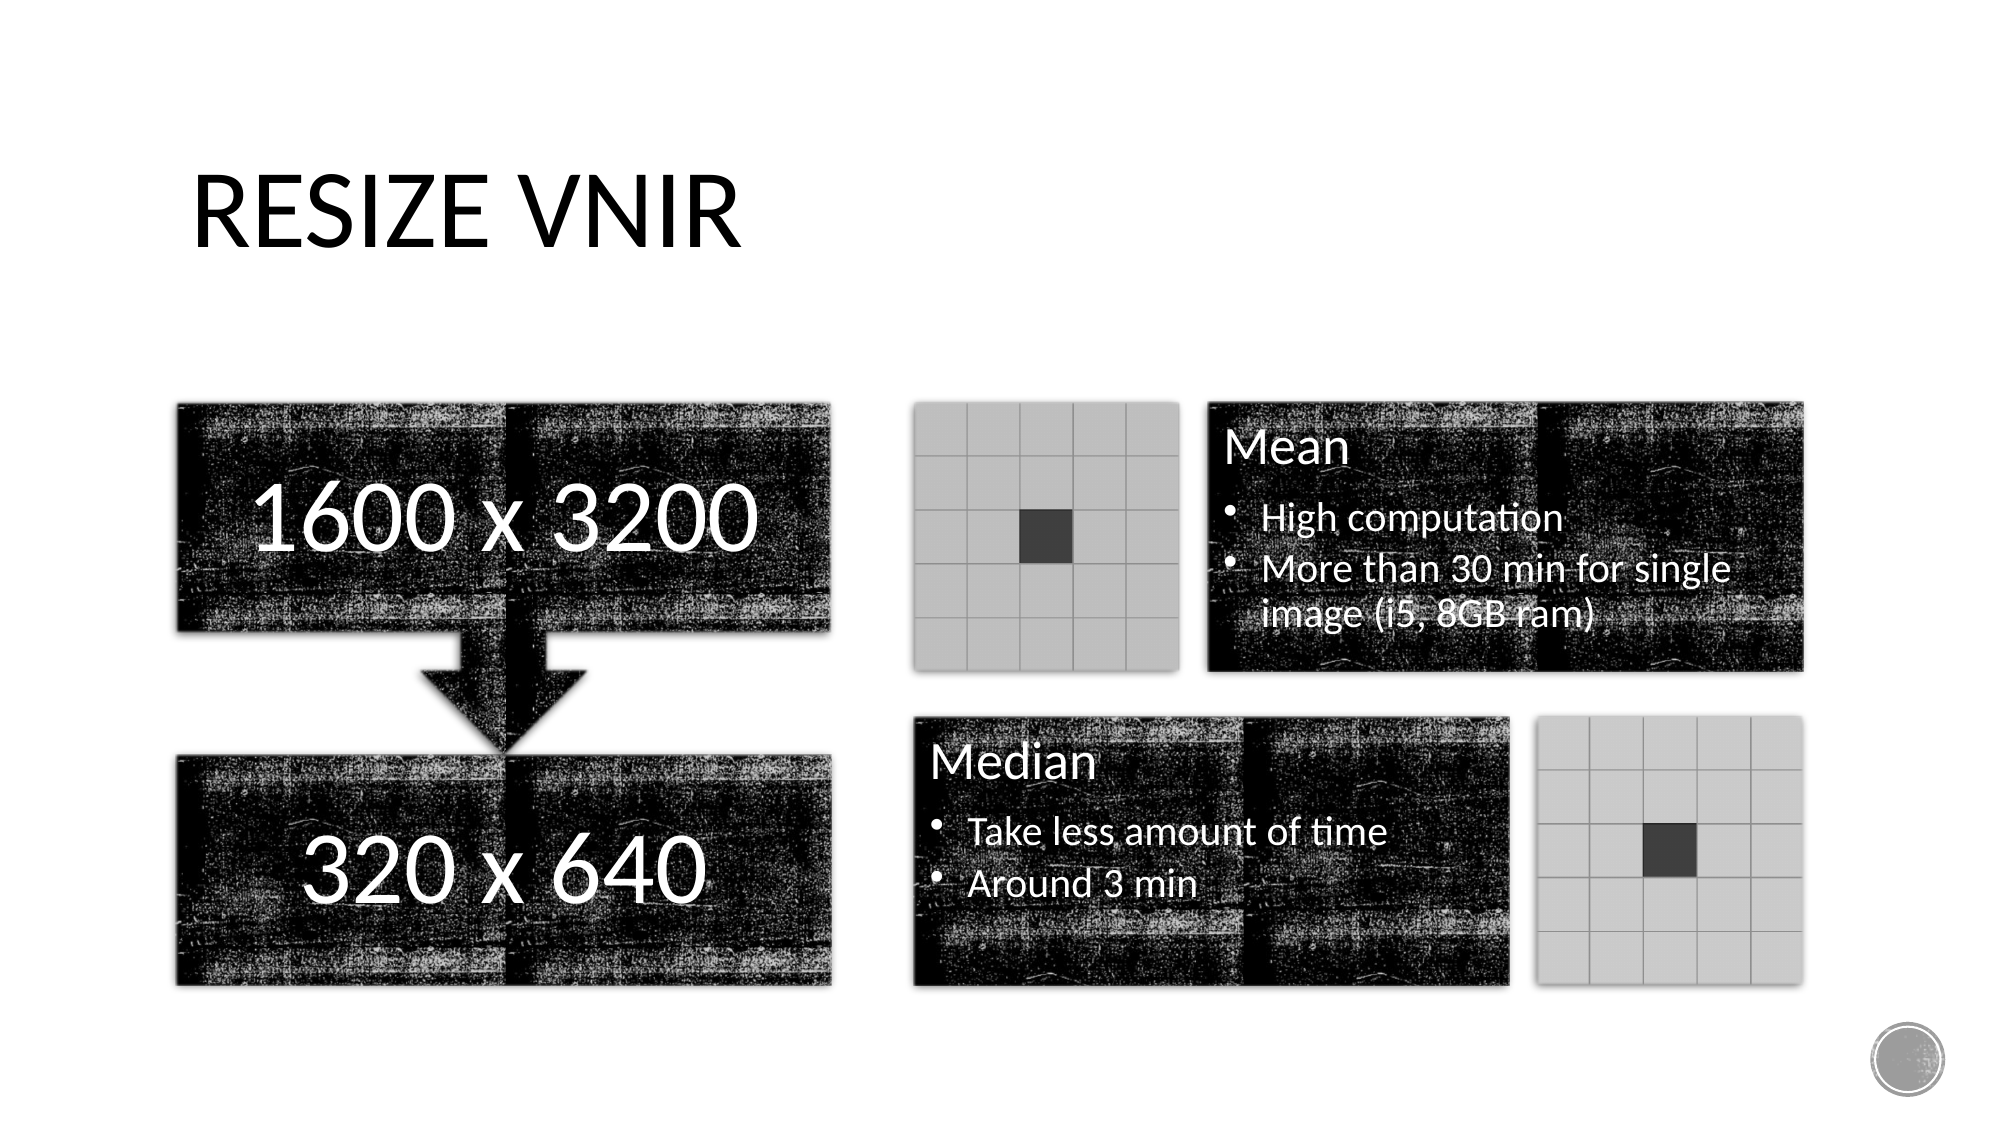

# Resize VNIR
320 x 640
1600 x 3200
Mean
High computation
More than 30 min for single image (i5, 8GB ram)
Median
Take less amount of time
Around 3 min